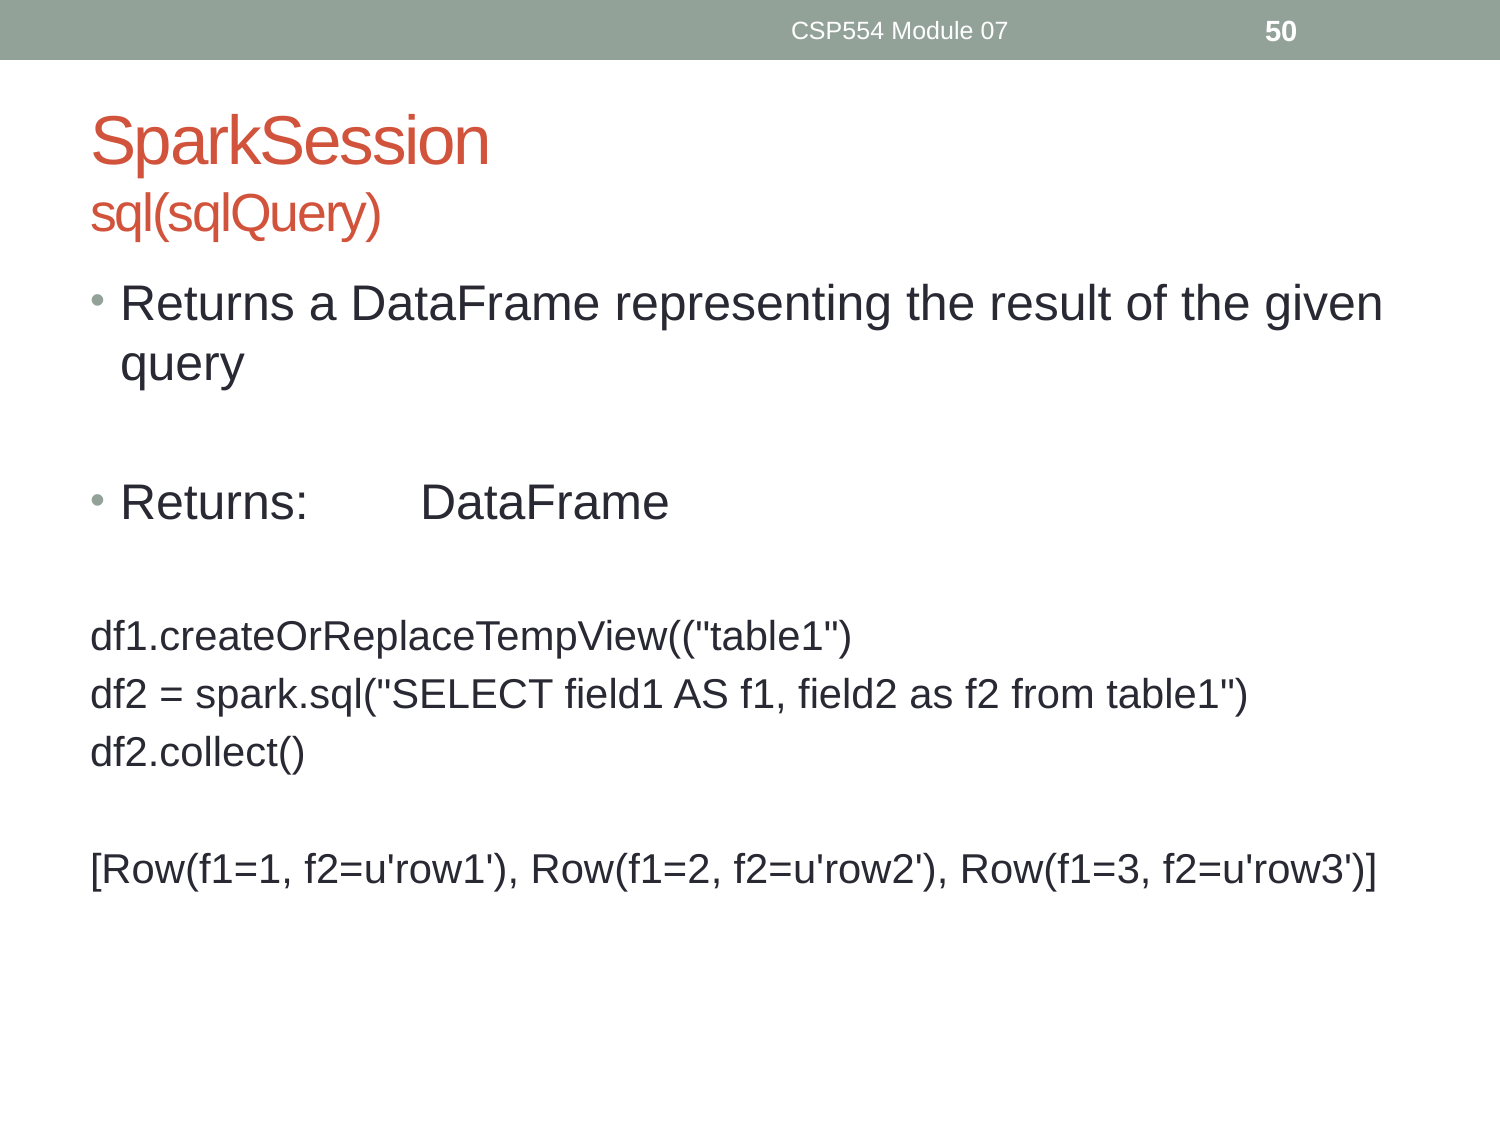

CSP554 Module 07
50
# SparkSession sql(sqlQuery)
Returns a DataFrame representing the result of the given query

Returns:	DataFrame

df1.createOrReplaceTempView(("table1")
df2 = spark.sql("SELECT field1 AS f1, field2 as f2 from table1")
df2.collect()

[Row(f1=1, f2=u'row1'), Row(f1=2, f2=u'row2'), Row(f1=3, f2=u'row3')]